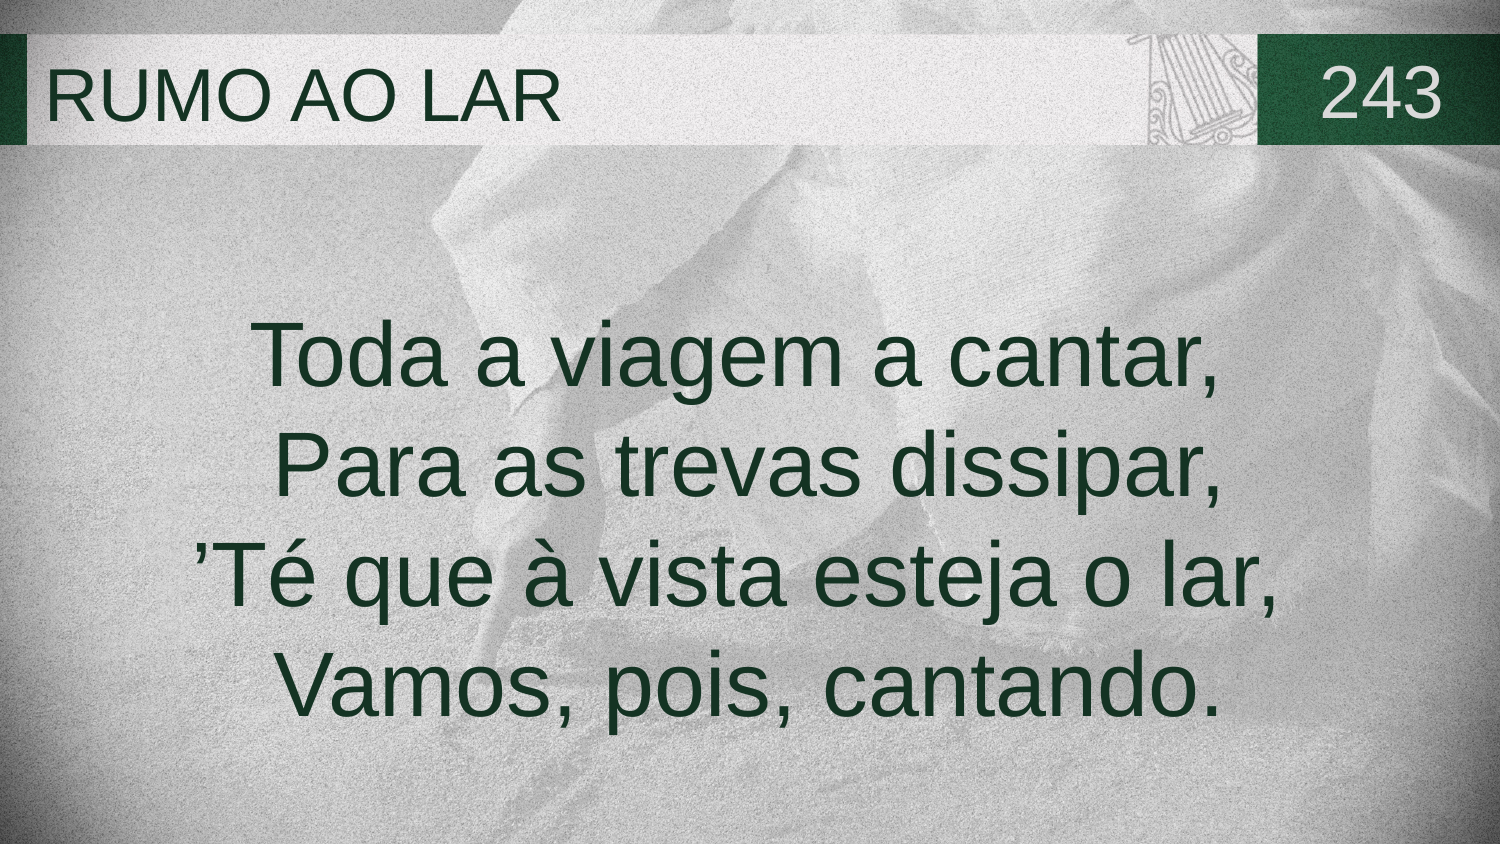

# RUMO AO LAR
243
Toda a viagem a cantar,
Para as trevas dissipar,
’Té que à vista esteja o lar,
Vamos, pois, cantando.